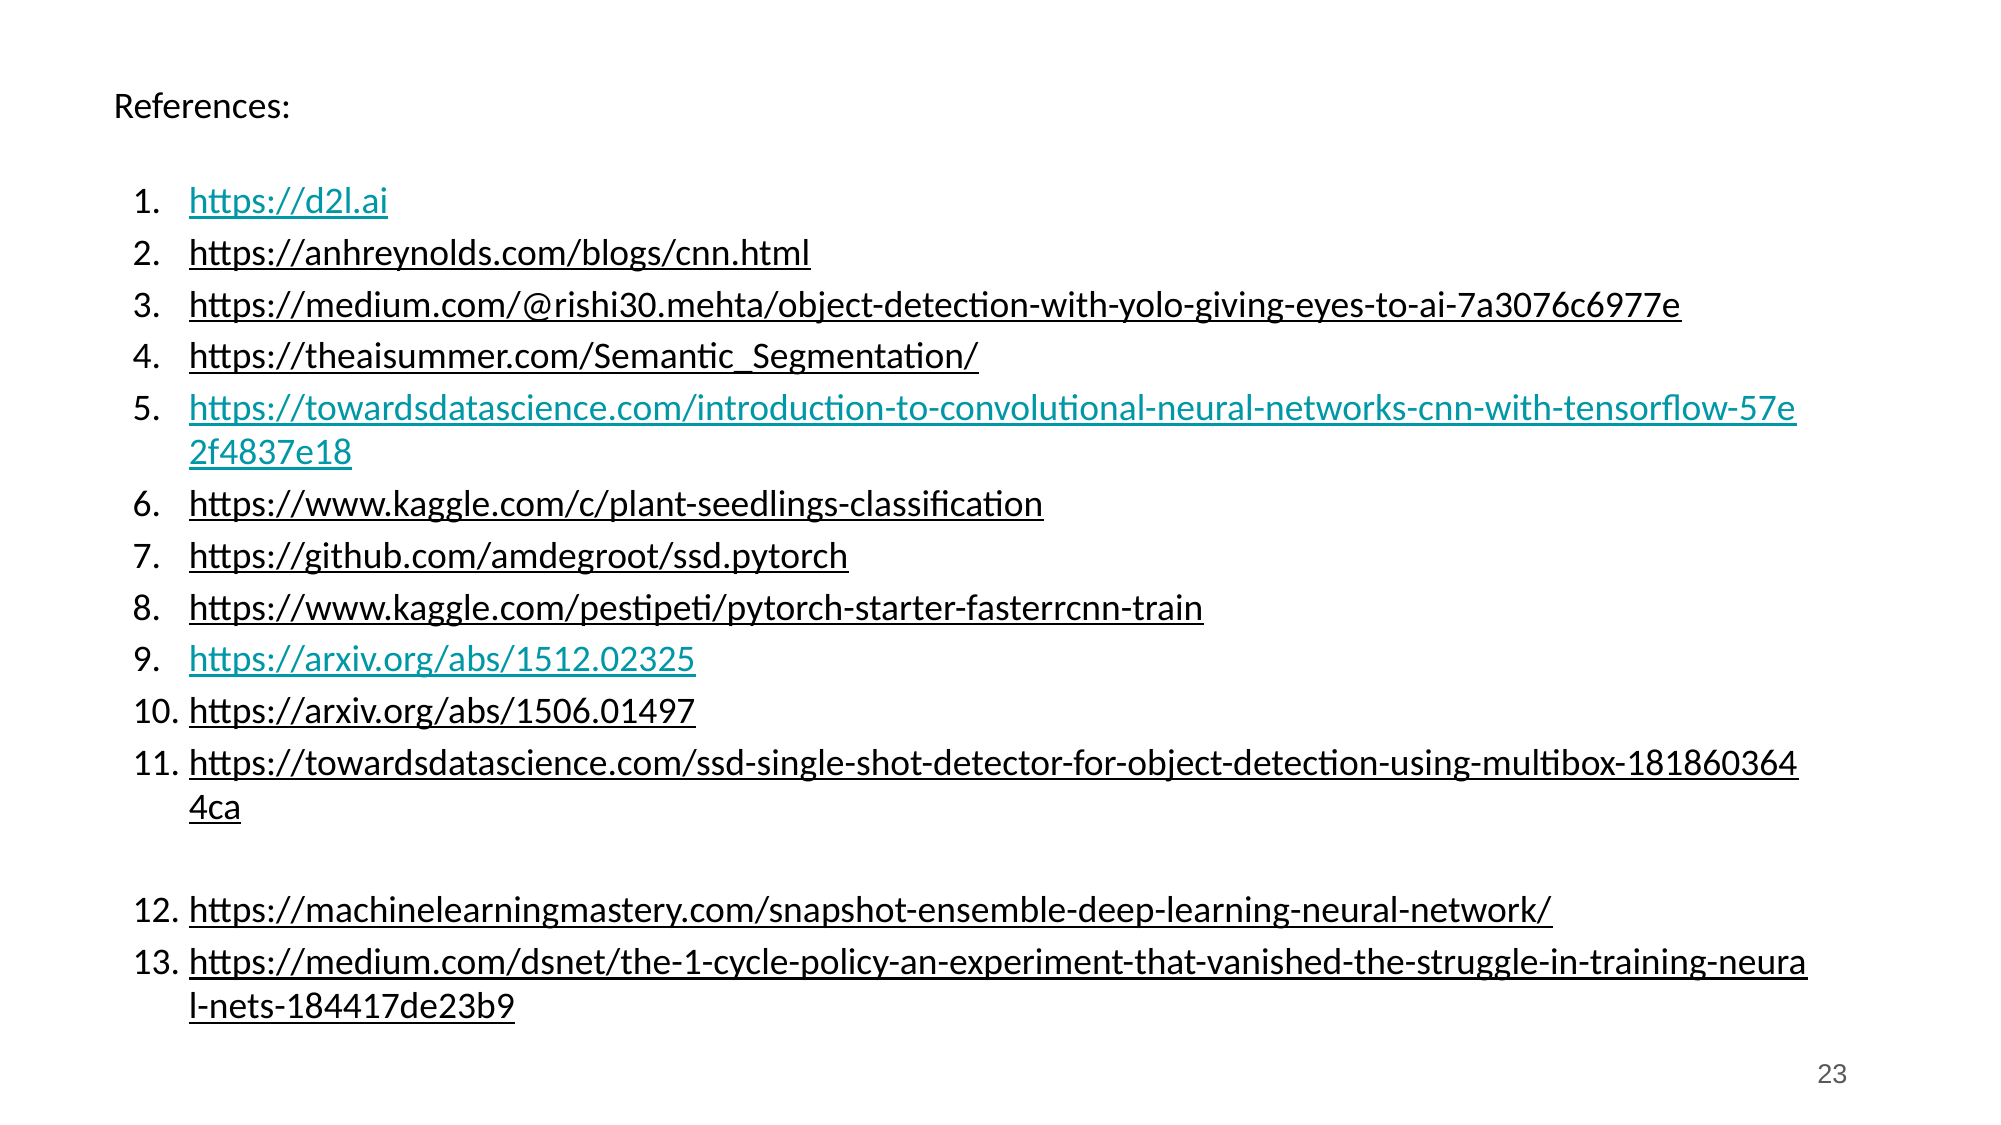

References:
https://d2l.ai
https://anhreynolds.com/blogs/cnn.html
https://medium.com/@rishi30.mehta/object-detection-with-yolo-giving-eyes-to-ai-7a3076c6977e
https://theaisummer.com/Semantic_Segmentation/
https://towardsdatascience.com/introduction-to-convolutional-neural-networks-cnn-with-tensorflow-57e2f4837e18
https://www.kaggle.com/c/plant-seedlings-classification
https://github.com/amdegroot/ssd.pytorch
https://www.kaggle.com/pestipeti/pytorch-starter-fasterrcnn-train
https://arxiv.org/abs/1512.02325
https://arxiv.org/abs/1506.01497
https://towardsdatascience.com/ssd-single-shot-detector-for-object-detection-using-multibox-1818603644ca
https://machinelearningmastery.com/snapshot-ensemble-deep-learning-neural-network/
https://medium.com/dsnet/the-1-cycle-policy-an-experiment-that-vanished-the-struggle-in-training-neural-nets-184417de23b9

23